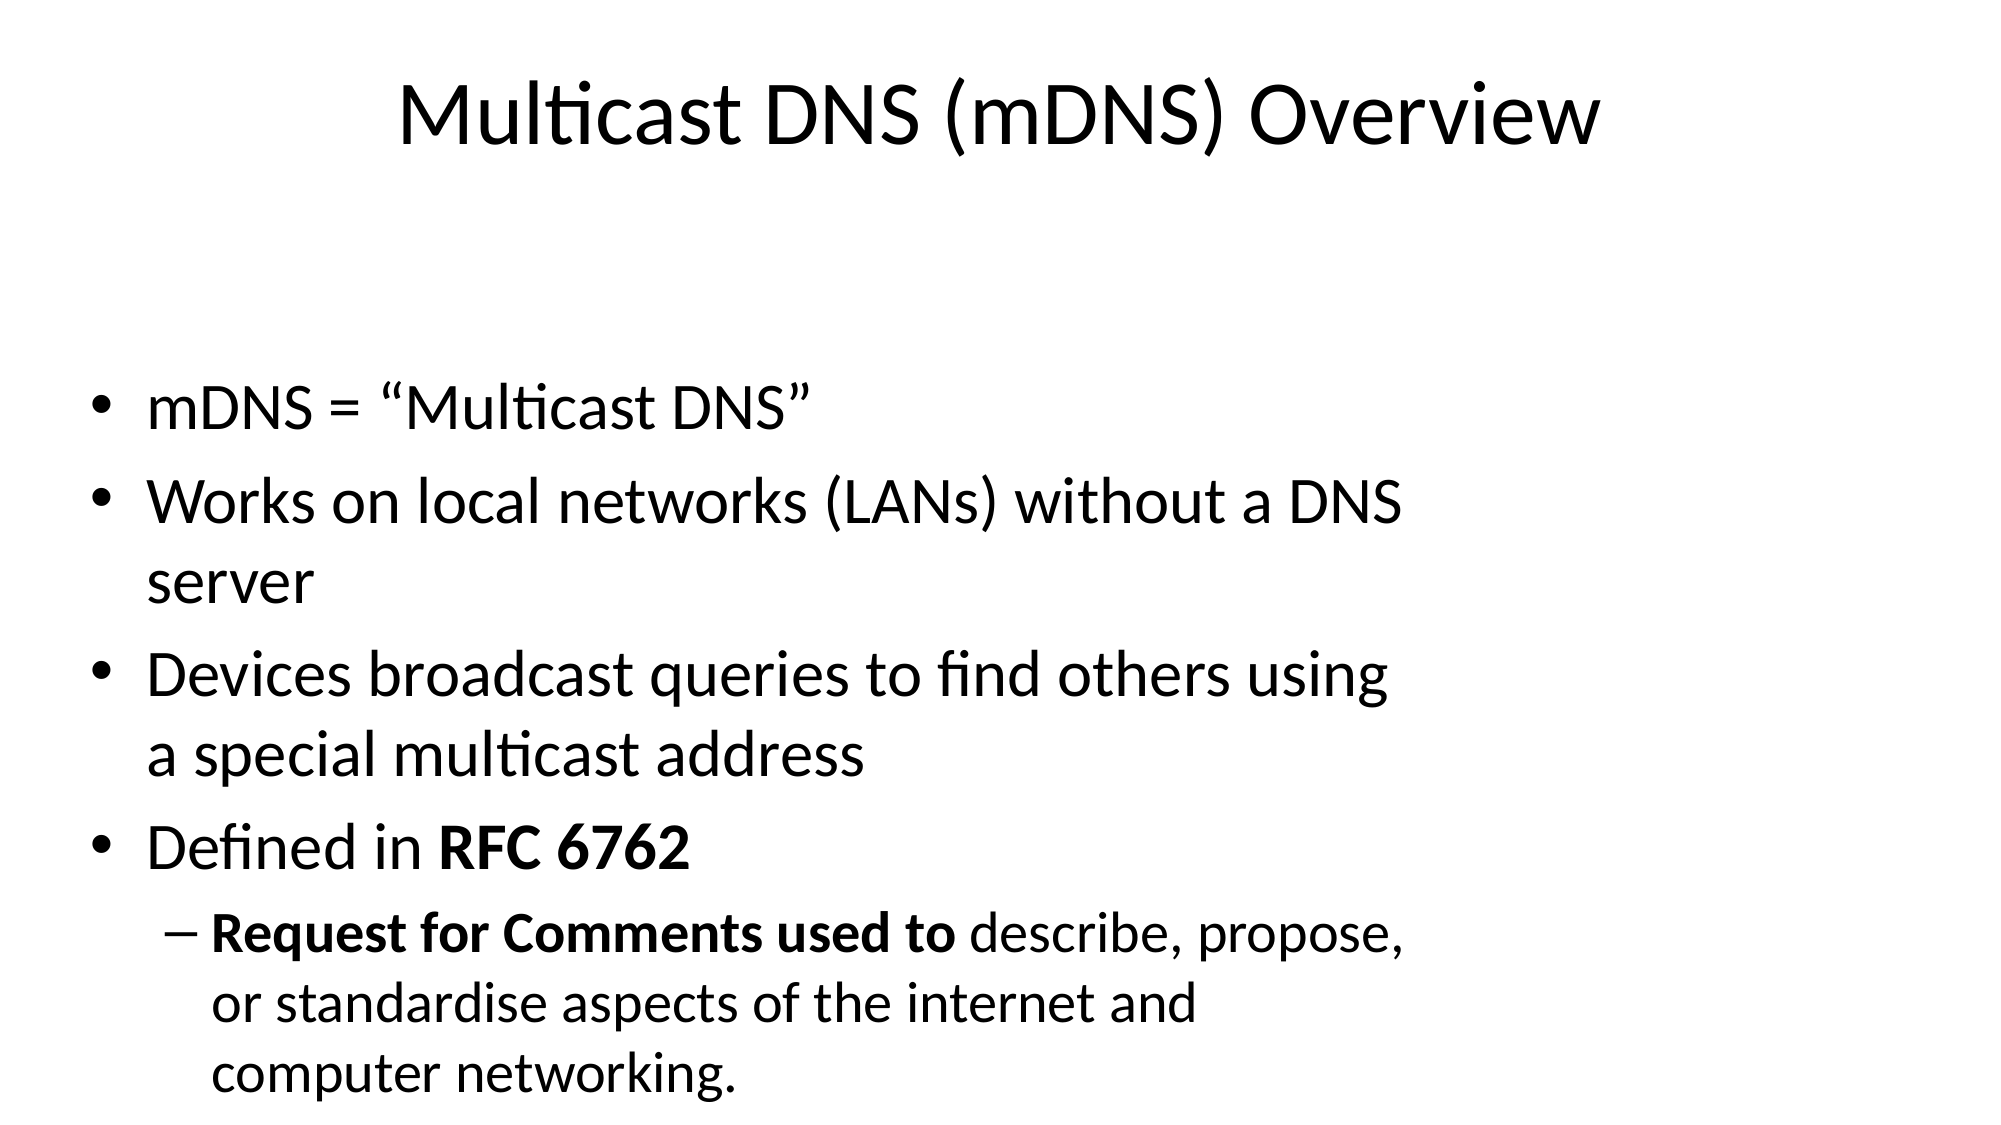

Multicast DNS (mDNS) Overview

mDNS = “Multicast DNS”
Works on local networks (LANs) without a DNS server
Devices broadcast queries to find others using a special multicast address
Defined in RFC 6762
Request for Comments used to describe, propose, or standardise aspects of the internet and computer networking.